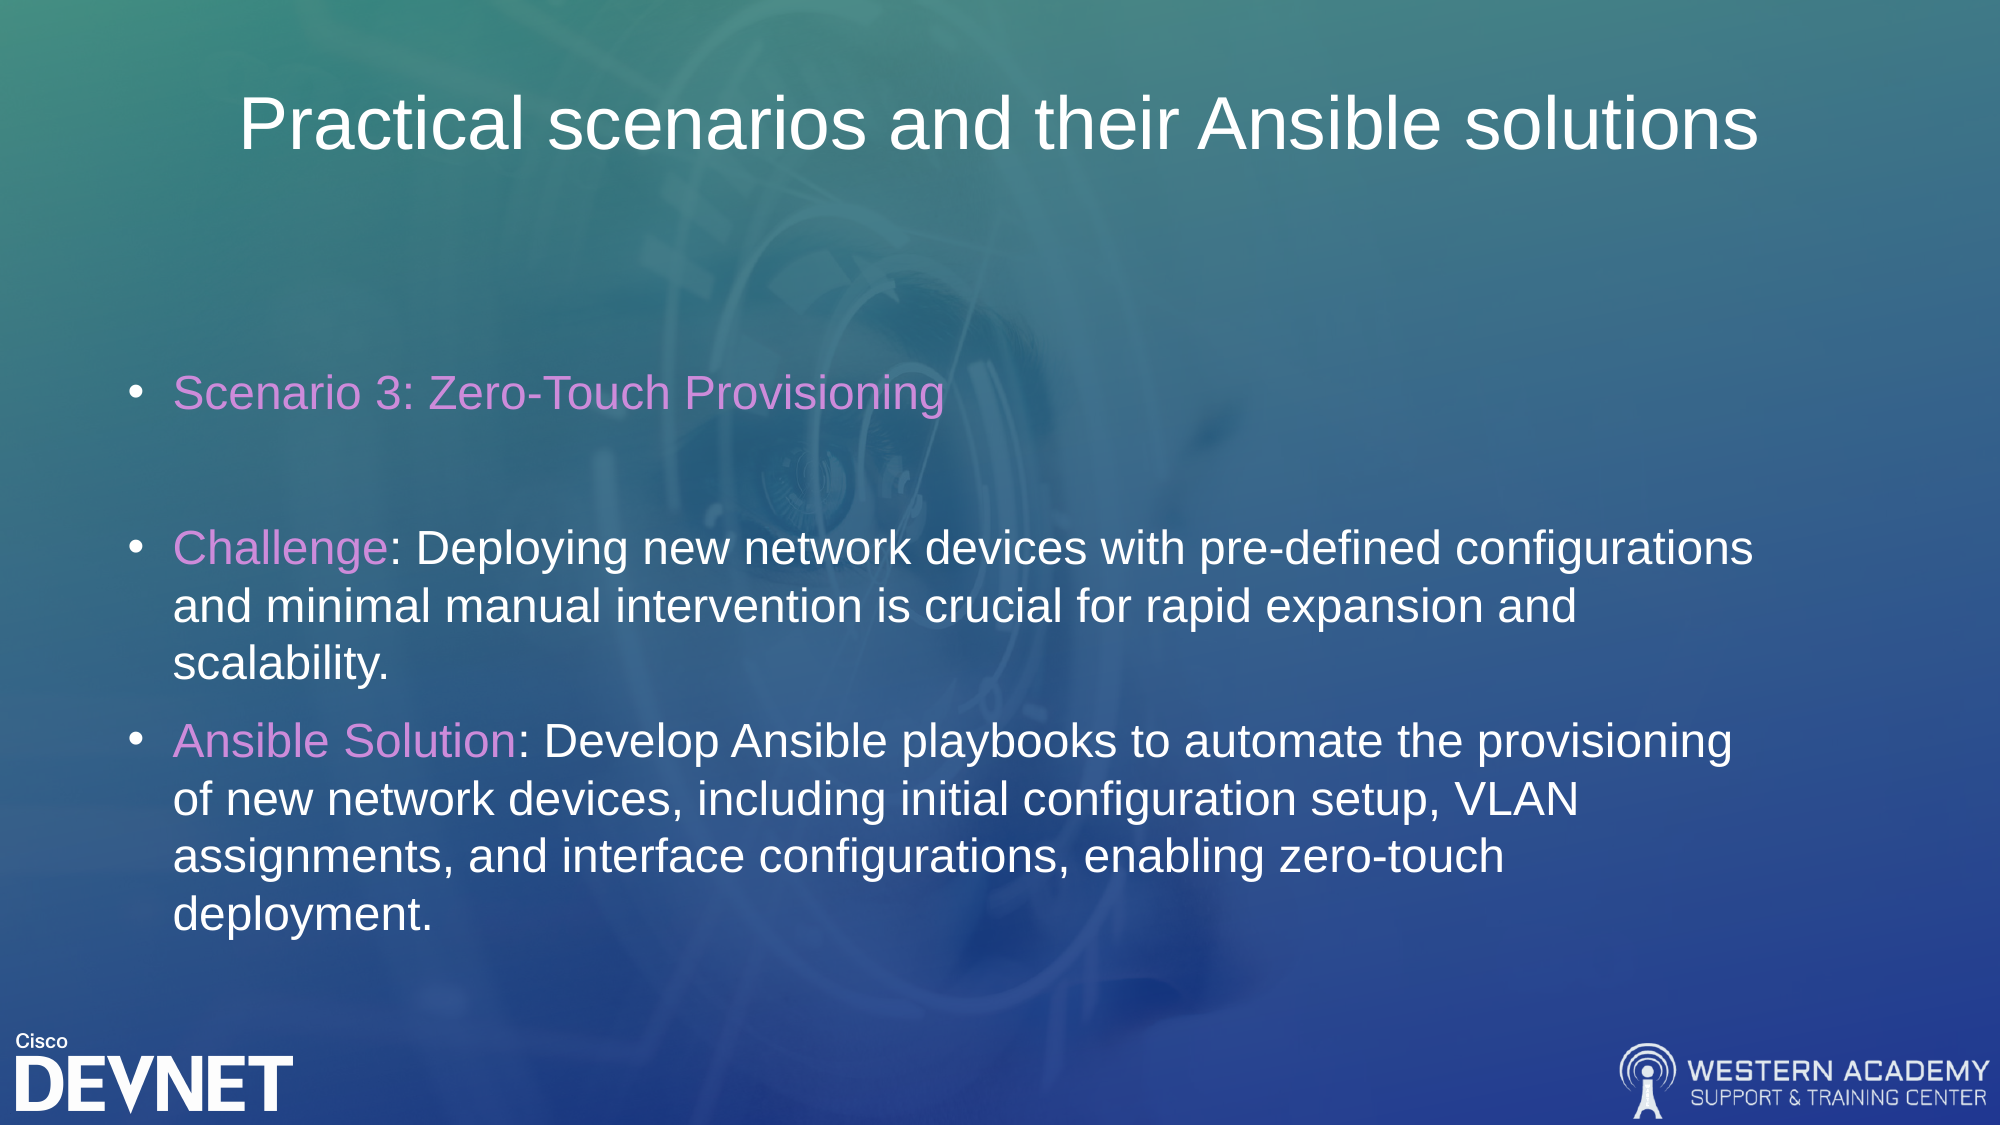

# Practical scenarios and their Ansible solutions
Scenario 3: Zero-Touch Provisioning

Challenge: Deploying new network devices with pre-defined configurations and minimal manual intervention is crucial for rapid expansion and scalability.
Ansible Solution: Develop Ansible playbooks to automate the provisioning of new network devices, including initial configuration setup, VLAN assignments, and interface configurations, enabling zero-touch deployment.